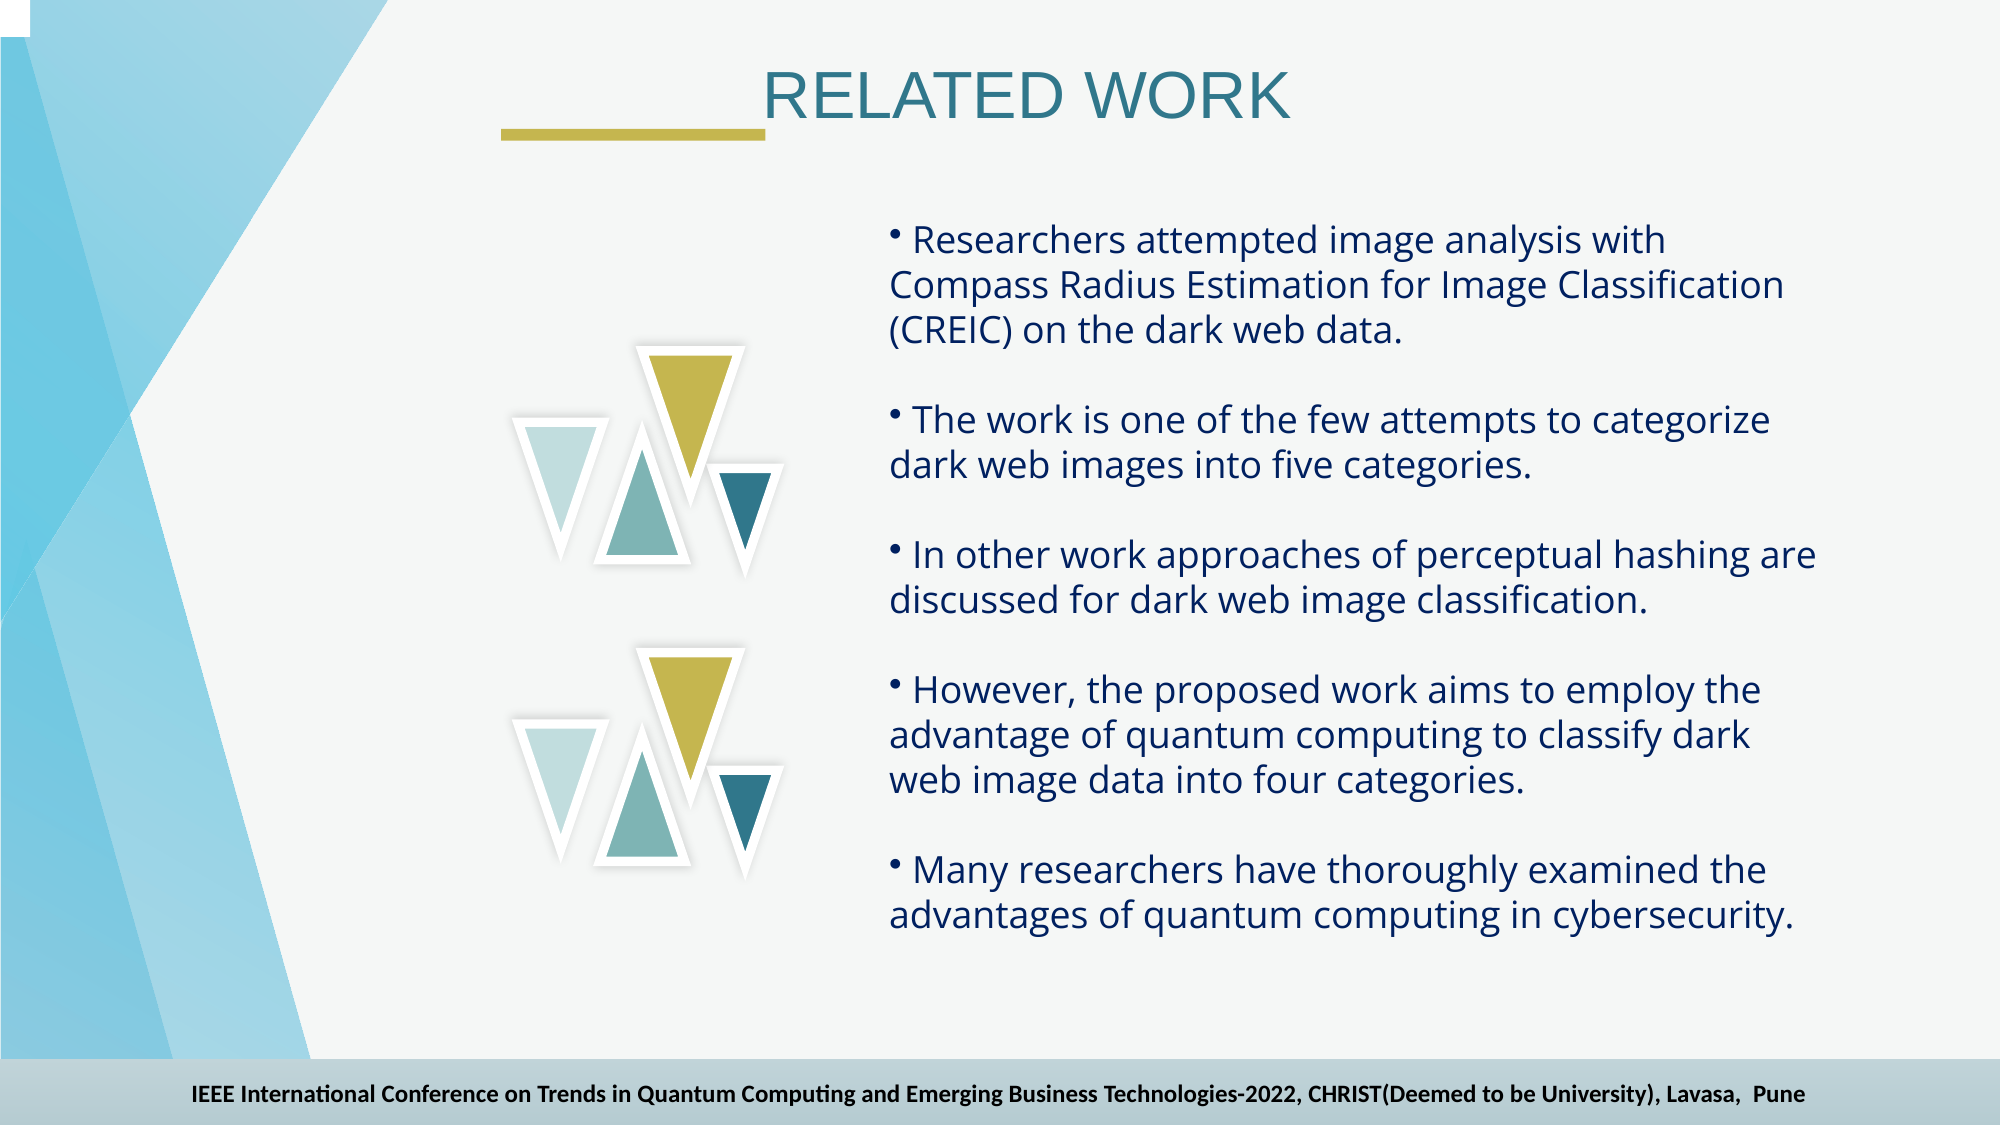

RELATED WORK

 Researchers attempted image analysis with Compass Radius Estimation for Image Classification (CREIC) on the dark web data.

 The work is one of the few attempts to categorize dark web images into five categories.

 In other work approaches of perceptual hashing are discussed for dark web image classification.

 However, the proposed work aims to employ the advantage of quantum computing to classify dark web image data into four categories.

 Many researchers have thoroughly examined the advantages of quantum computing in cybersecurity.